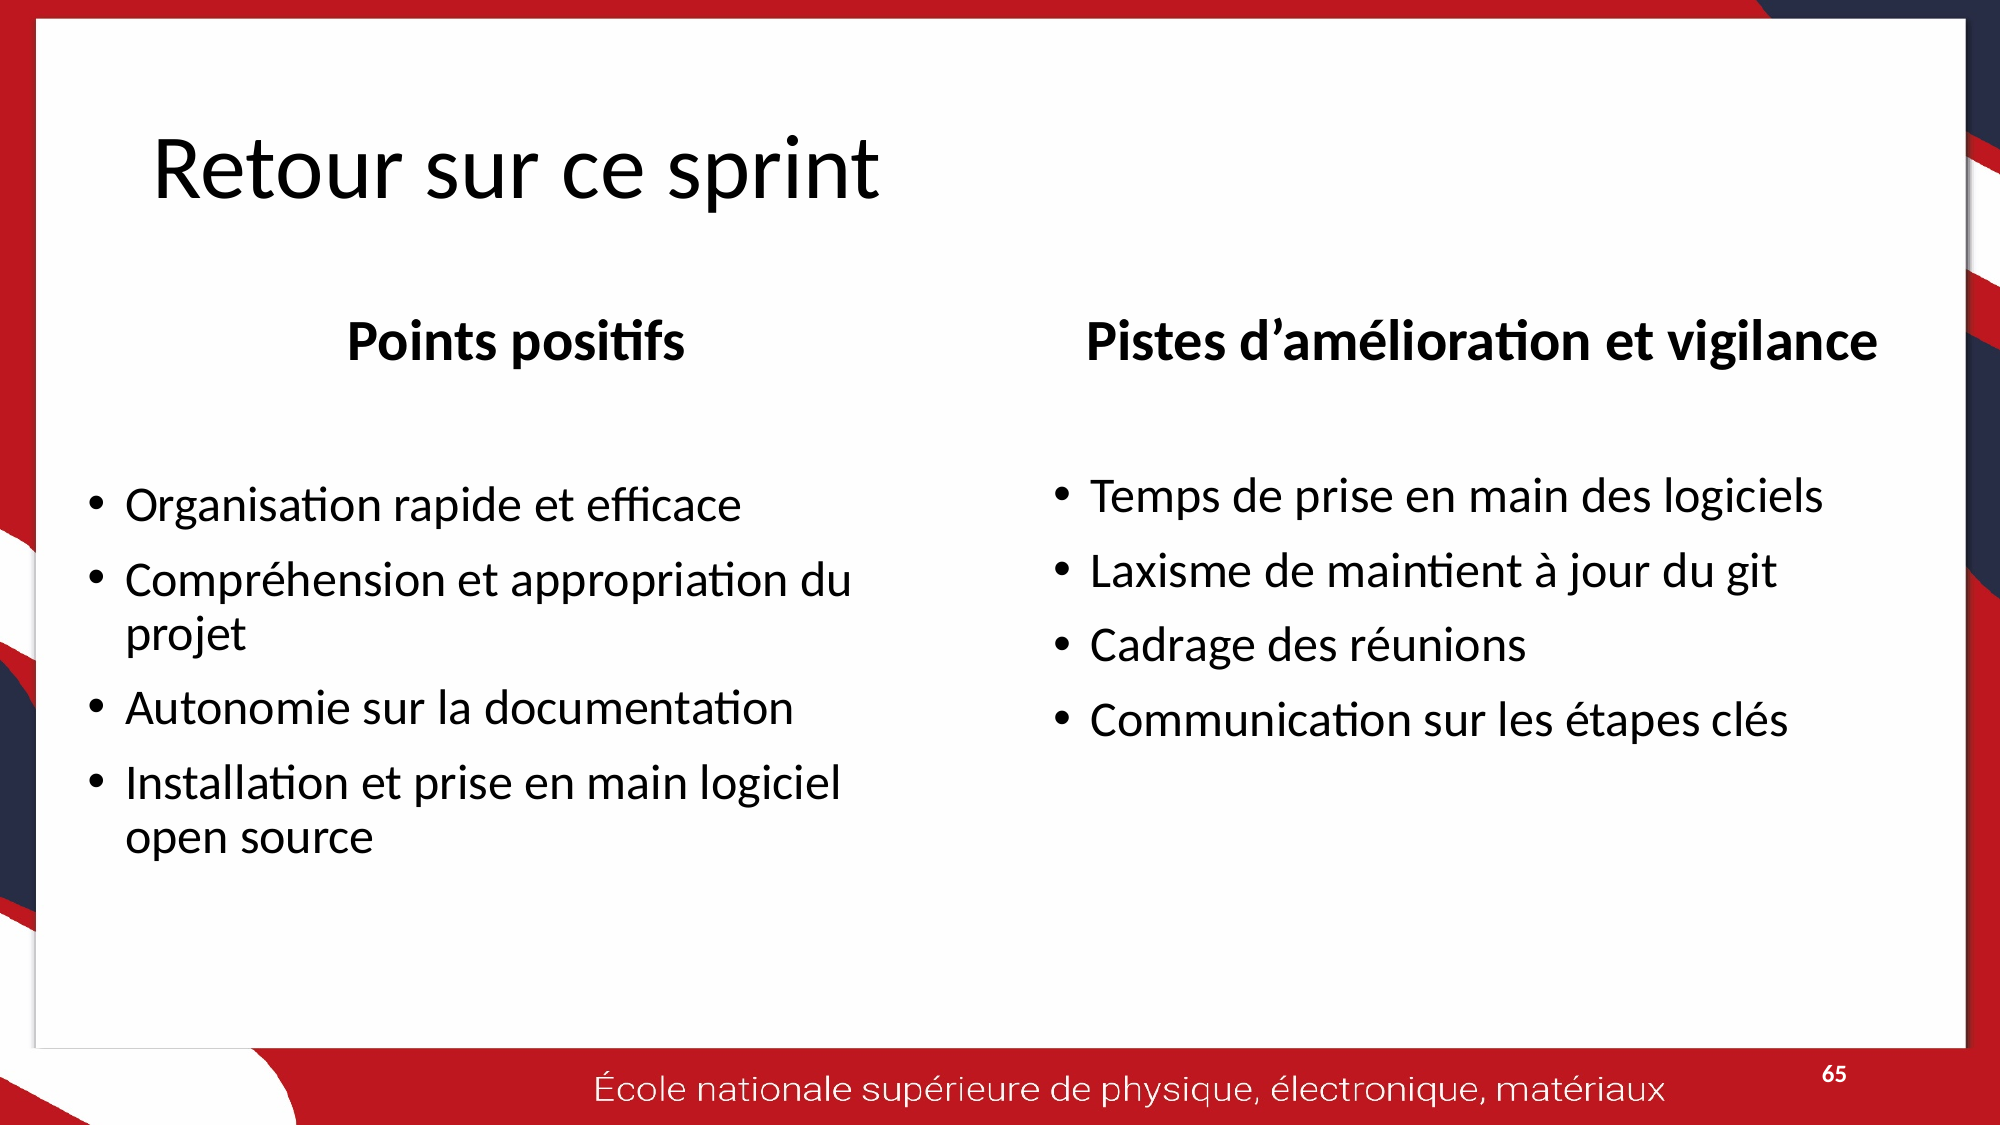

# Retour sur ce sprint
Points positifs

Organisation rapide et efficace
Compréhension et appropriation du projet
Autonomie sur la documentation
Installation et prise en main logiciel open source

Pistes d’amélioration et vigilance

Temps de prise en main des logiciels
Laxisme de maintient à jour du git
Cadrage des réunions
Communication sur les étapes clés

65